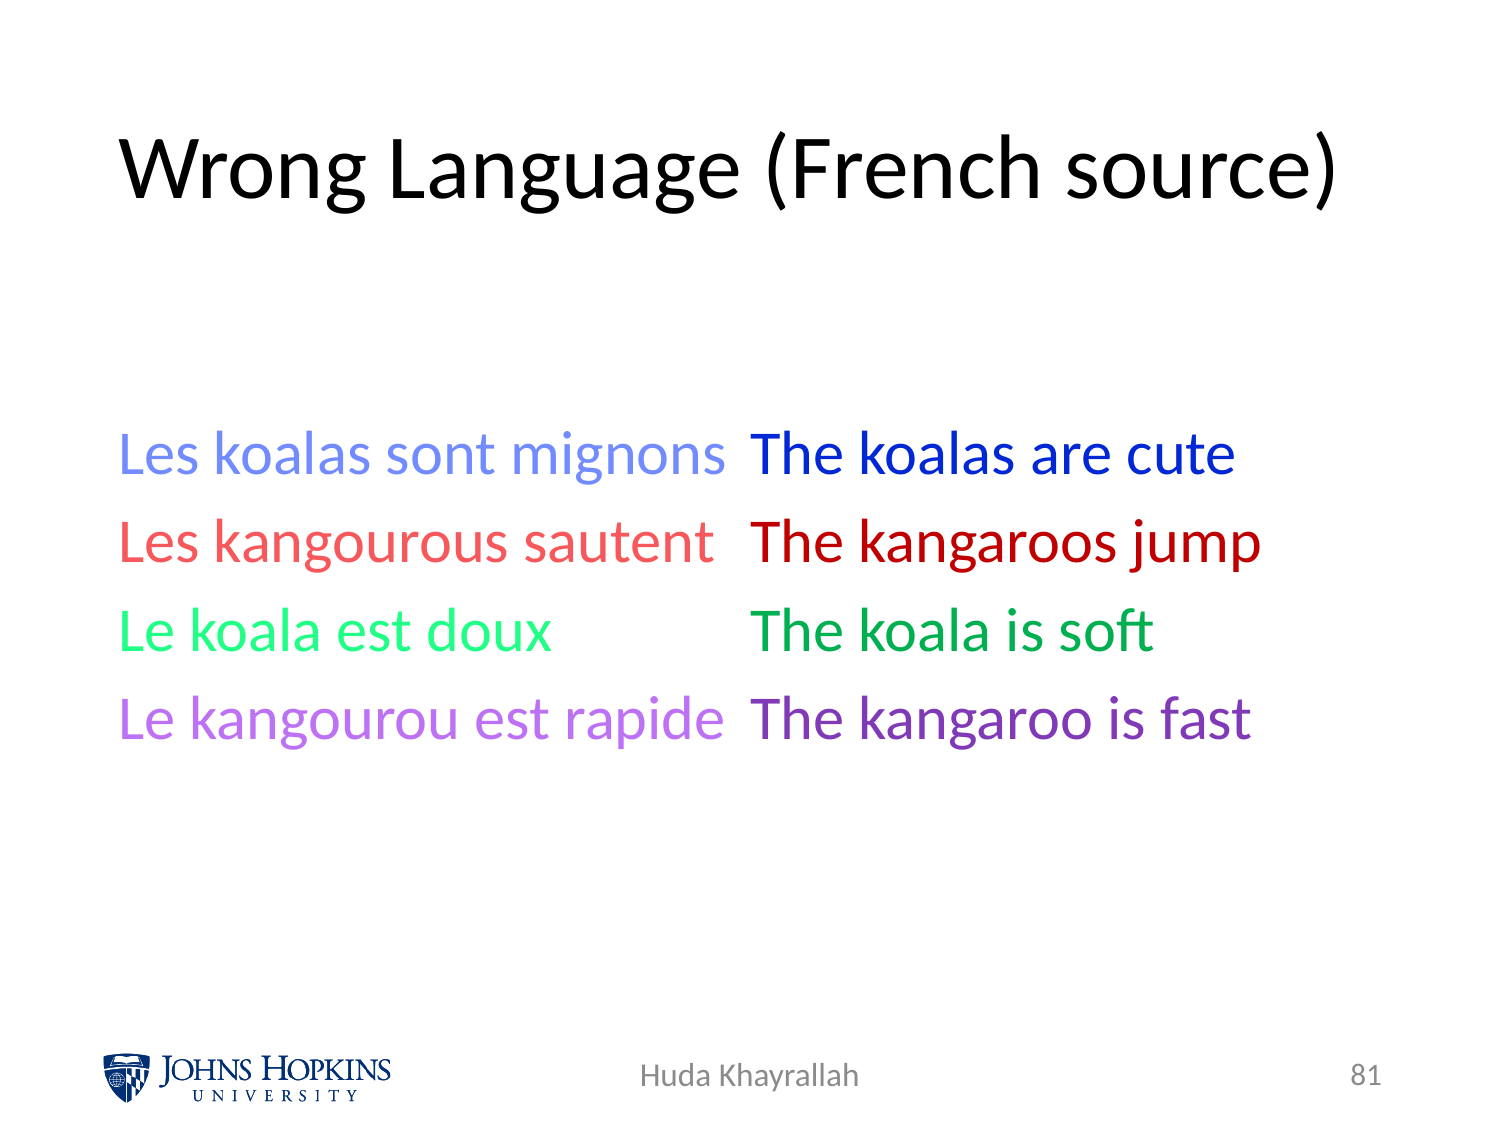

# Wrong Language (French source)
Les koalas sont mignons
Les kangourous sautent
Le koala est doux
Le kangourou est rapide

The koalas are cute
The kangaroos jump
The koala is soft
The kangaroo is fast

Huda Khayrallah
81